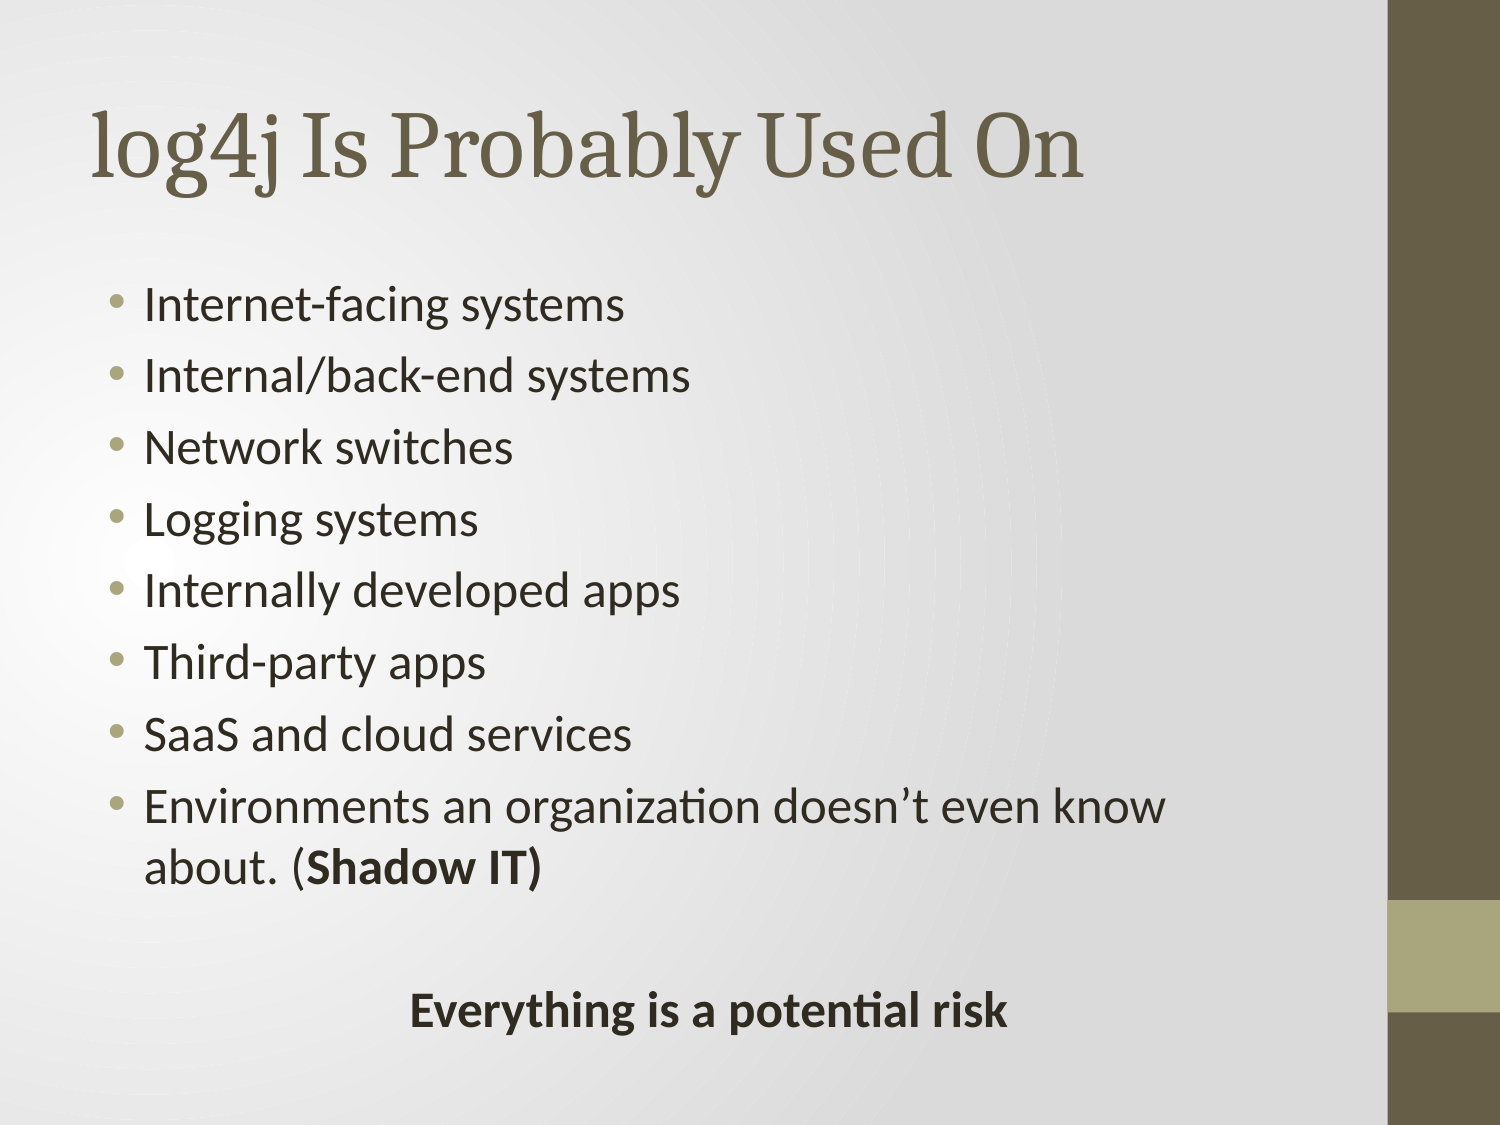

# log4j Is Probably Used On
Internet-facing systems
Internal/back-end systems
Network switches
Logging systems
Internally developed apps
Third-party apps
SaaS and cloud services
Environments an organization doesn’t even know about. (Shadow IT)

Everything is a potential risk